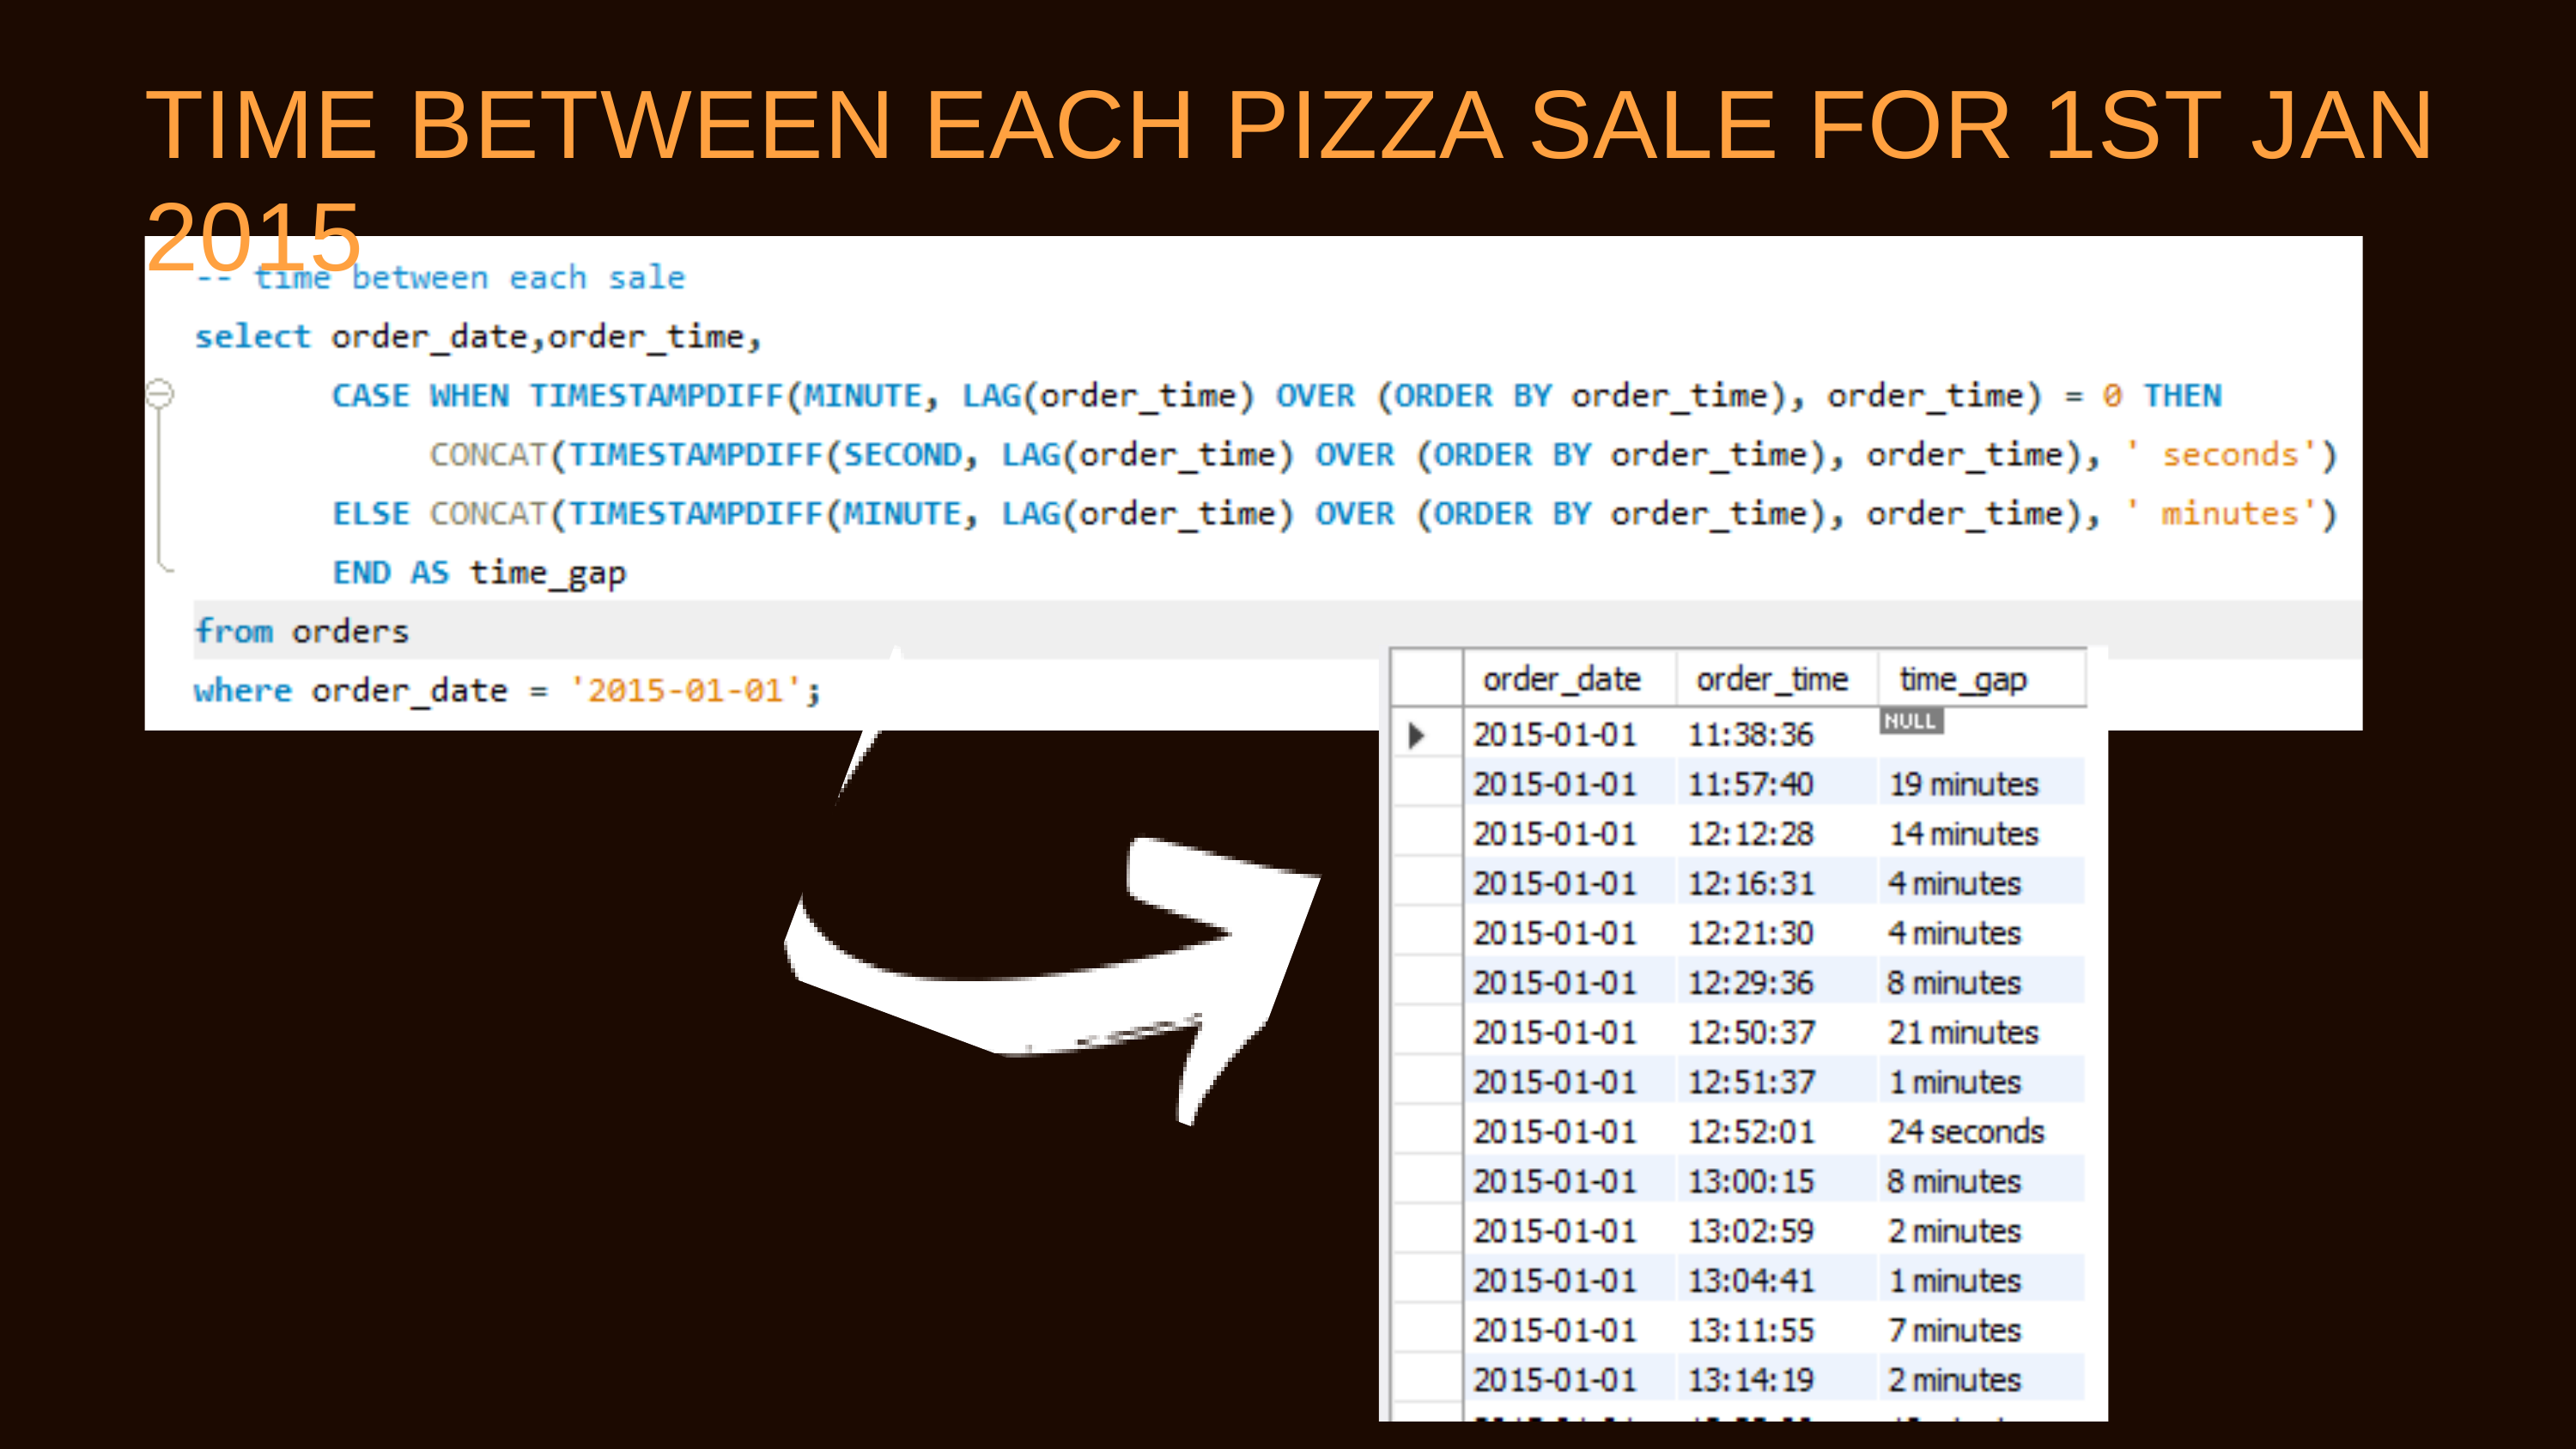

TIME BETWEEN EACH PIZZA SALE FOR 1ST JAN 2015